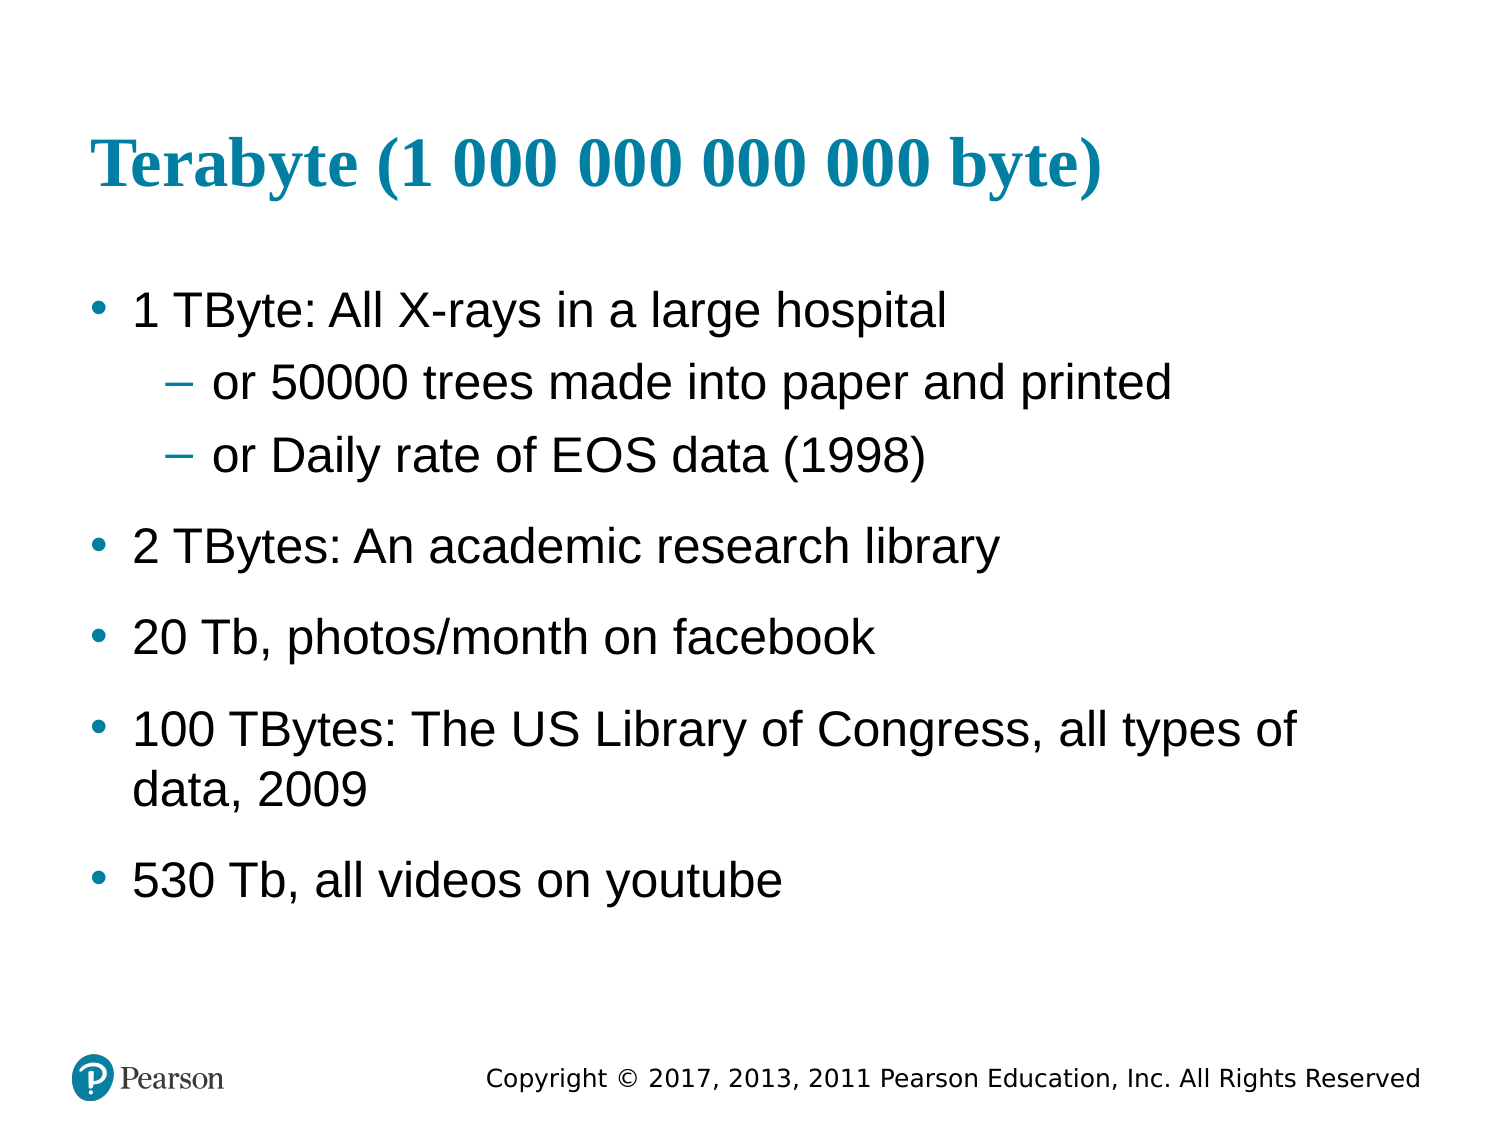

# Terabyte (1 000 000 000 000 byte)
1 TByte: All X-rays in a large hospital
or 50000 trees made into paper and printed
or Daily rate of E O S data (1998)
2 TBytes: An academic research library
20 Tb, photos/month on facebook
100 TBytes: The U S Library of Congress, all types of data, 2009
530 Tb, all videos on youtube